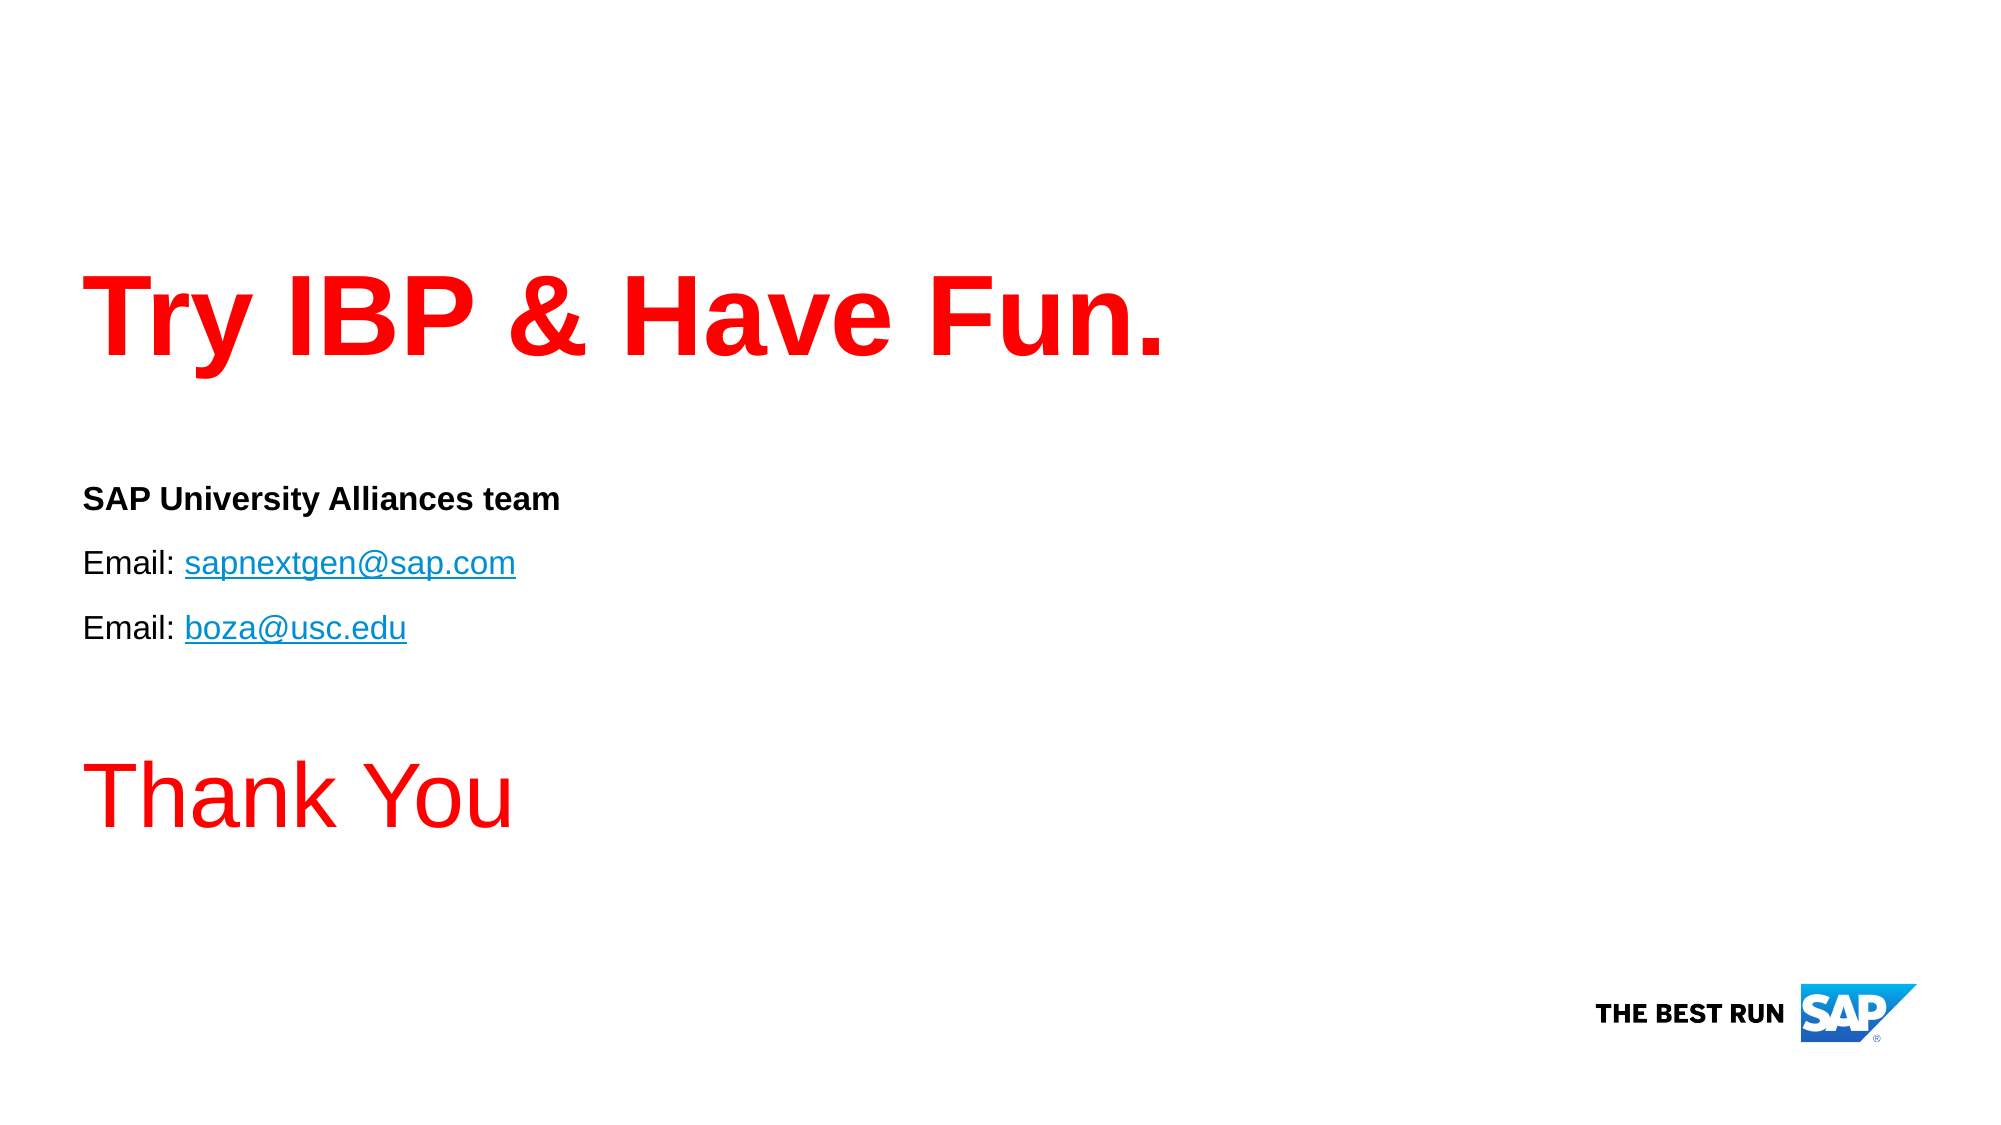

# Try IBP & Have Fun.
SAP University Alliances team
Email: sapnextgen@sap.com
Email: boza@usc.edu

Thank You